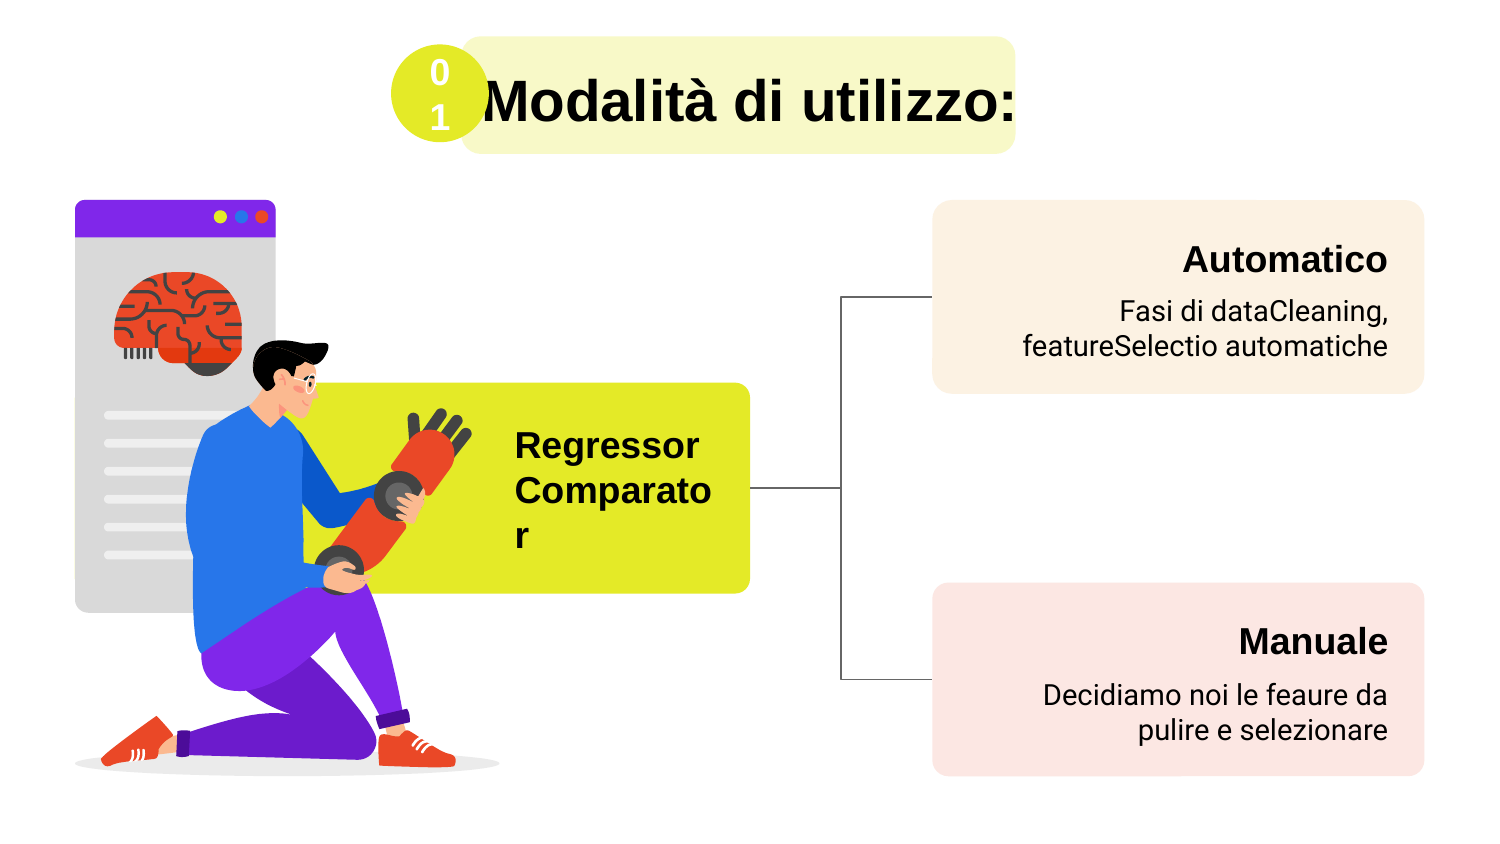

01
# Modalità di utilizzo:

Automatico
Fasi di dataCleaning, featureSelectio automatiche

Regressor
Comparator

Manuale
Decidiamo noi le feaure da pulire e selezionare